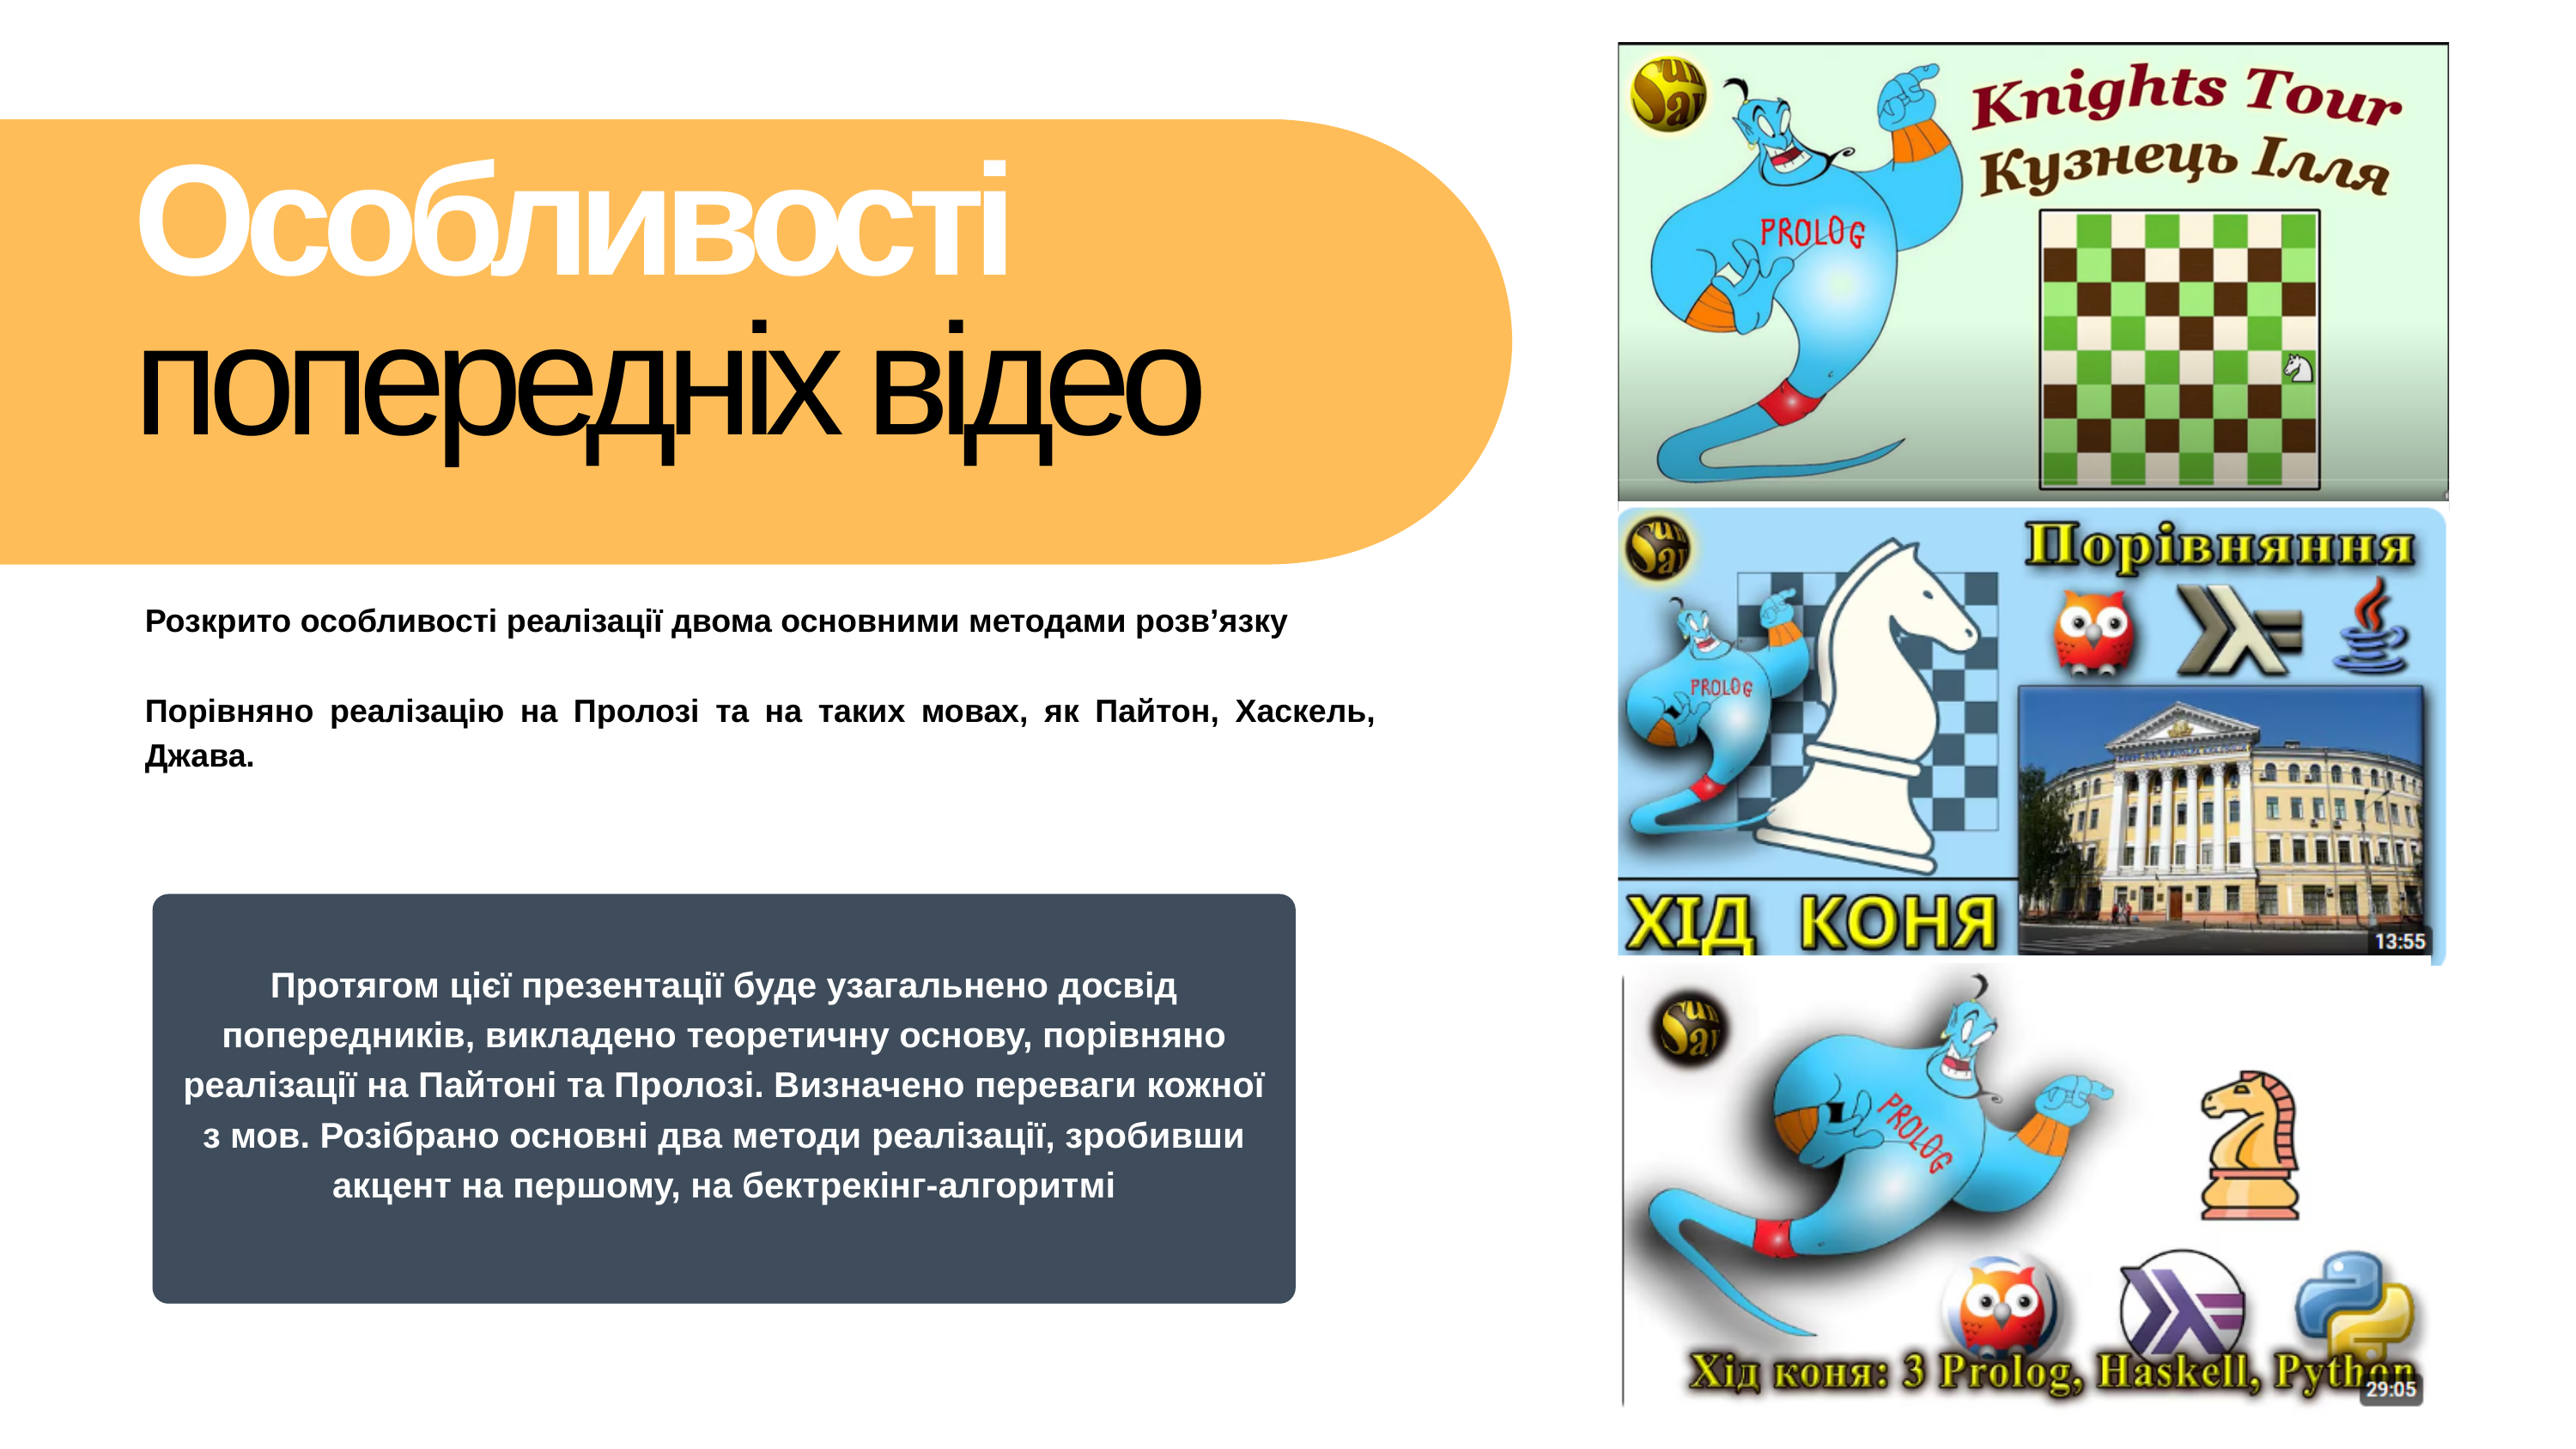

Особливості
попередніх відео

Розкрито особливості реалізації двома основними методами розв’язку

Порівняно реалізацію на Пролозі та на таких мовах, як Пайтон, Хаскель, Джава.

Протягом цієї презентації буде узагальнено досвід попередників, викладено теоретичну основу, порівняно реалізації на Пайтоні та Пролозі. Визначено переваги кожної з мов. Розібрано основні два методи реалізації, зробивши акцент на першому, на бектрекінг-алгоритмі